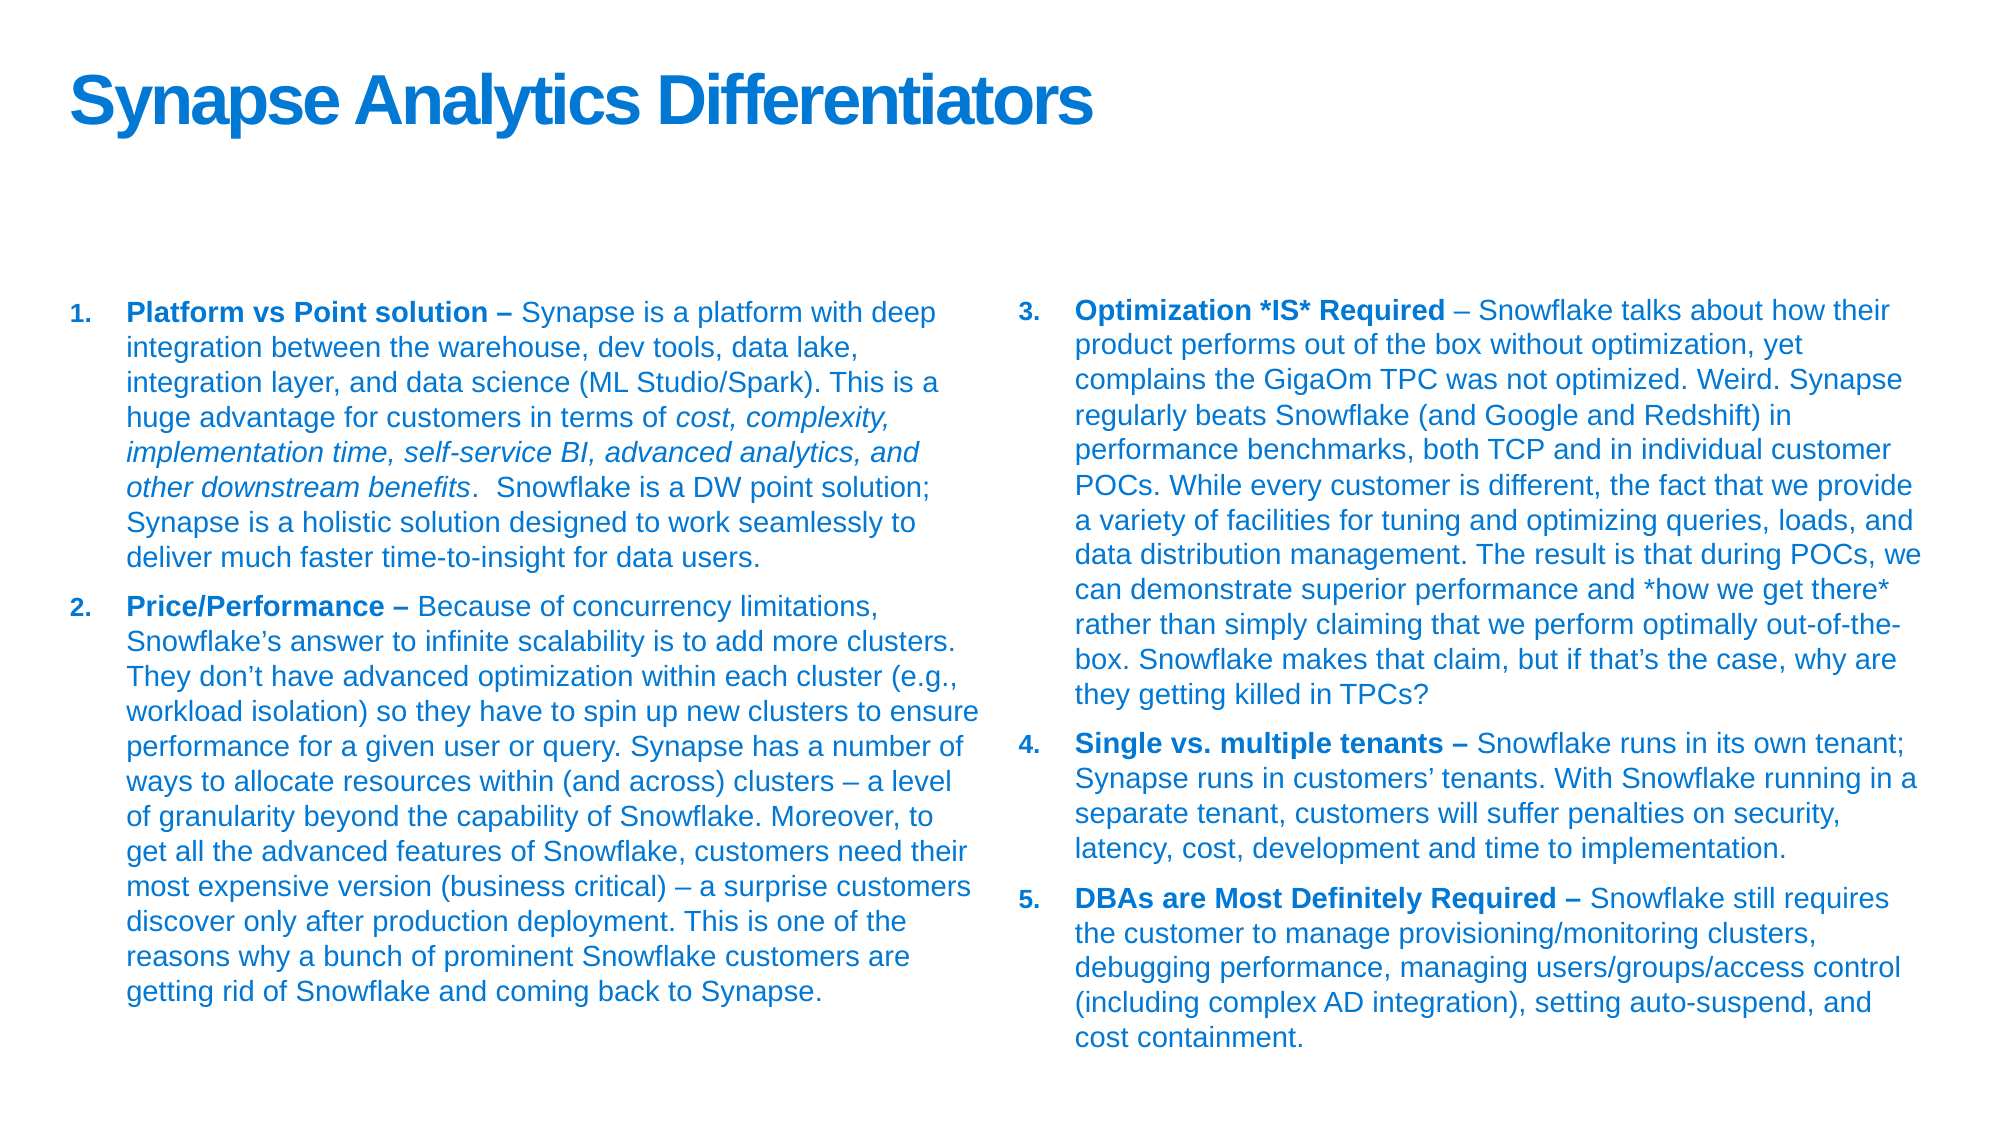

# Synapse Analytics Differentiators
Optimization *IS* Required – Snowflake talks about how their product performs out of the box without optimization, yet complains the GigaOm TPC was not optimized. Weird. Synapse regularly beats Snowflake (and Google and Redshift) in performance benchmarks, both TCP and in individual customer POCs. While every customer is different, the fact that we provide a variety of facilities for tuning and optimizing queries, loads, and data distribution management. The result is that during POCs, we can demonstrate superior performance and *how we get there* rather than simply claiming that we perform optimally out-of-the-box. Snowflake makes that claim, but if that’s the case, why are they getting killed in TPCs?
Single vs. multiple tenants – Snowflake runs in its own tenant; Synapse runs in customers’ tenants. With Snowflake running in a separate tenant, customers will suffer penalties on security, latency, cost, development and time to implementation.
DBAs are Most Definitely Required – Snowflake still requires the customer to manage provisioning/monitoring clusters, debugging performance, managing users/groups/access control (including complex AD integration), setting auto-suspend, and cost containment.
Platform vs Point solution – Synapse is a platform with deep integration between the warehouse, dev tools, data lake, integration layer, and data science (ML Studio/Spark). This is a huge advantage for customers in terms of cost, complexity, implementation time, self-service BI, advanced analytics, and other downstream benefits.  Snowflake is a DW point solution; Synapse is a holistic solution designed to work seamlessly to deliver much faster time-to-insight for data users.
Price/Performance – Because of concurrency limitations, Snowflake’s answer to infinite scalability is to add more clusters. They don’t have advanced optimization within each cluster (e.g., workload isolation) so they have to spin up new clusters to ensure performance for a given user or query. Synapse has a number of ways to allocate resources within (and across) clusters – a level of granularity beyond the capability of Snowflake. Moreover, to get all the advanced features of Snowflake, customers need their most expensive version (business critical) – a surprise customers discover only after production deployment. This is one of the reasons why a bunch of prominent Snowflake customers are getting rid of Snowflake and coming back to Synapse.